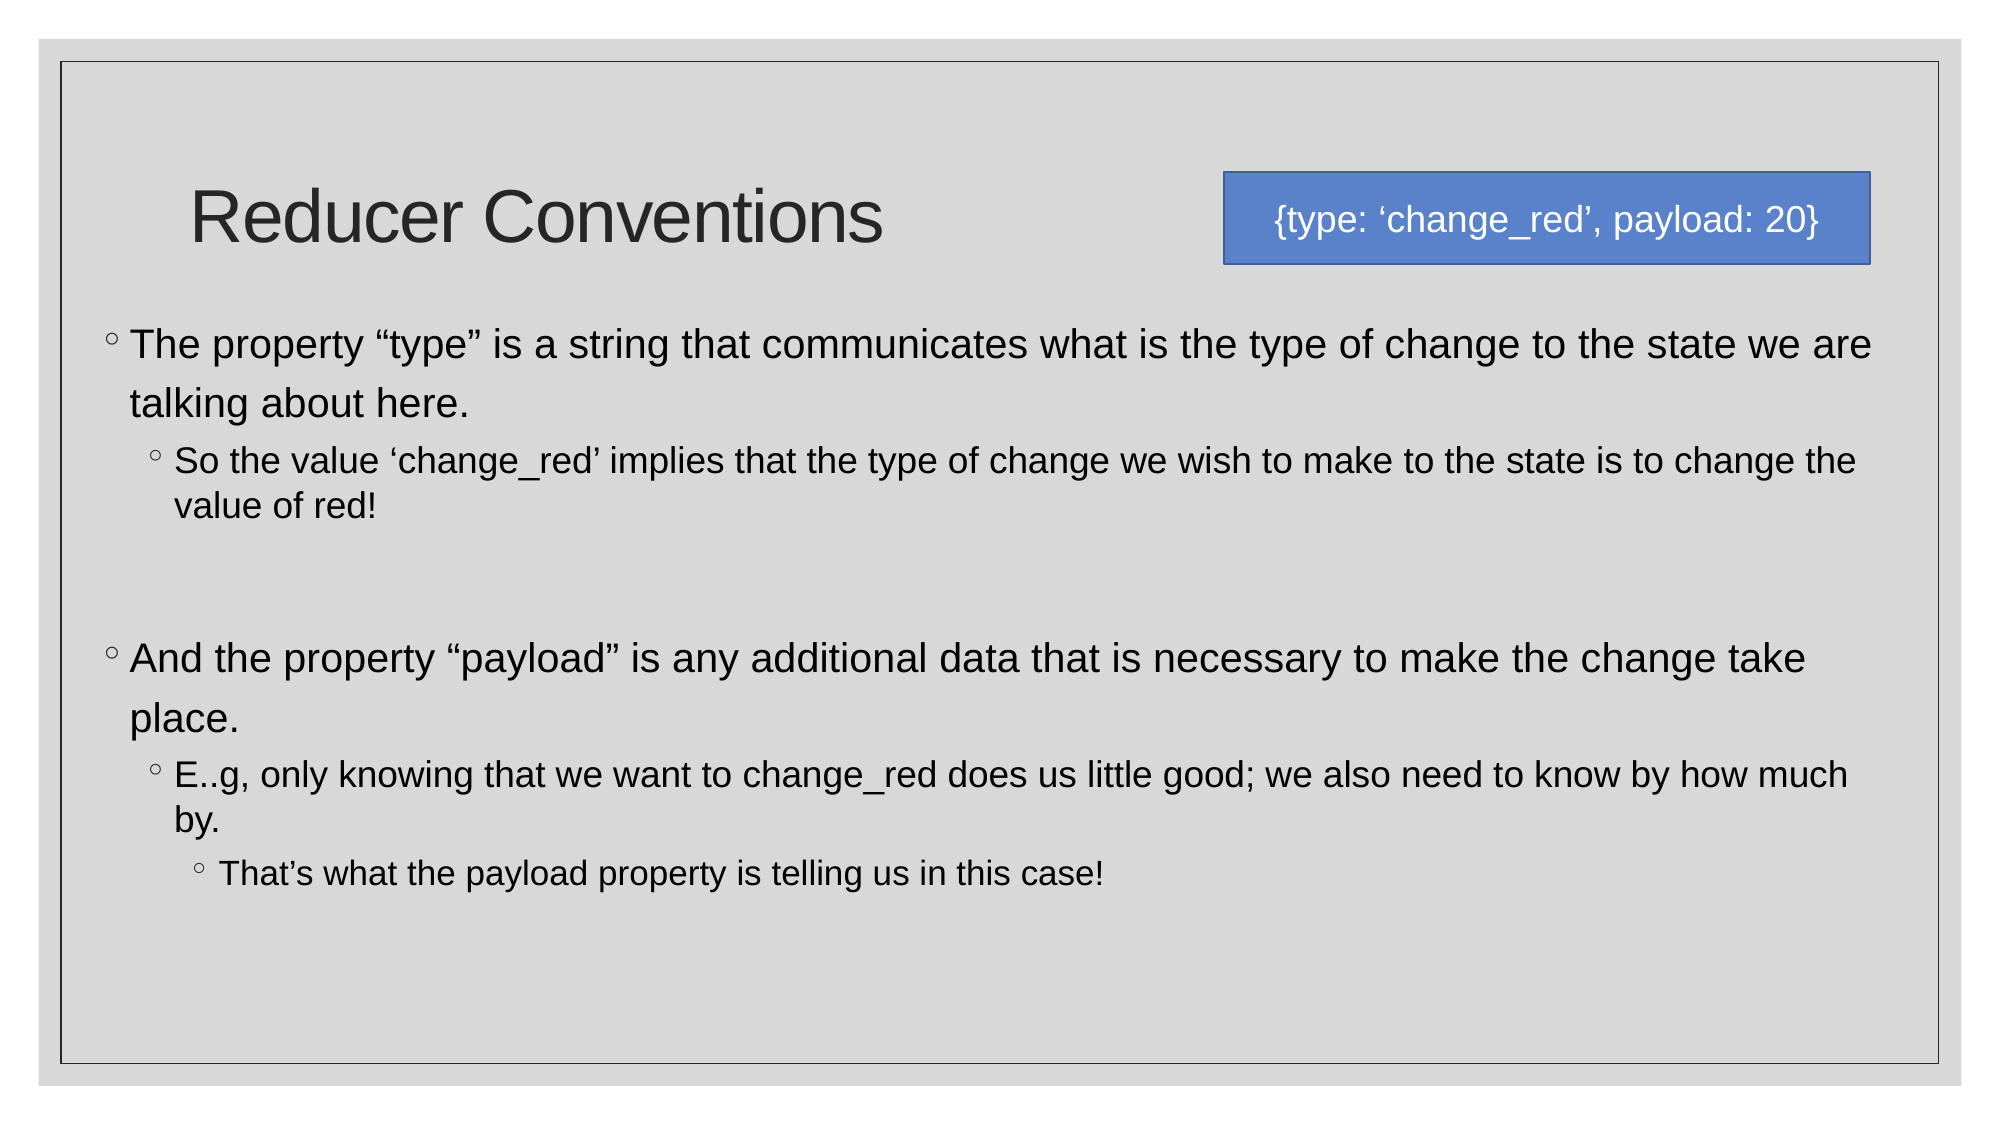

# Reducer Conventions
{type: ‘change_red’, payload: 20}
The property “type” is a string that communicates what is the type of change to the state we are talking about here.
So the value ‘change_red’ implies that the type of change we wish to make to the state is to change the value of red!

And the property “payload” is any additional data that is necessary to make the change take place.
E..g, only knowing that we want to change_red does us little good; we also need to know by how much by.
That’s what the payload property is telling us in this case!